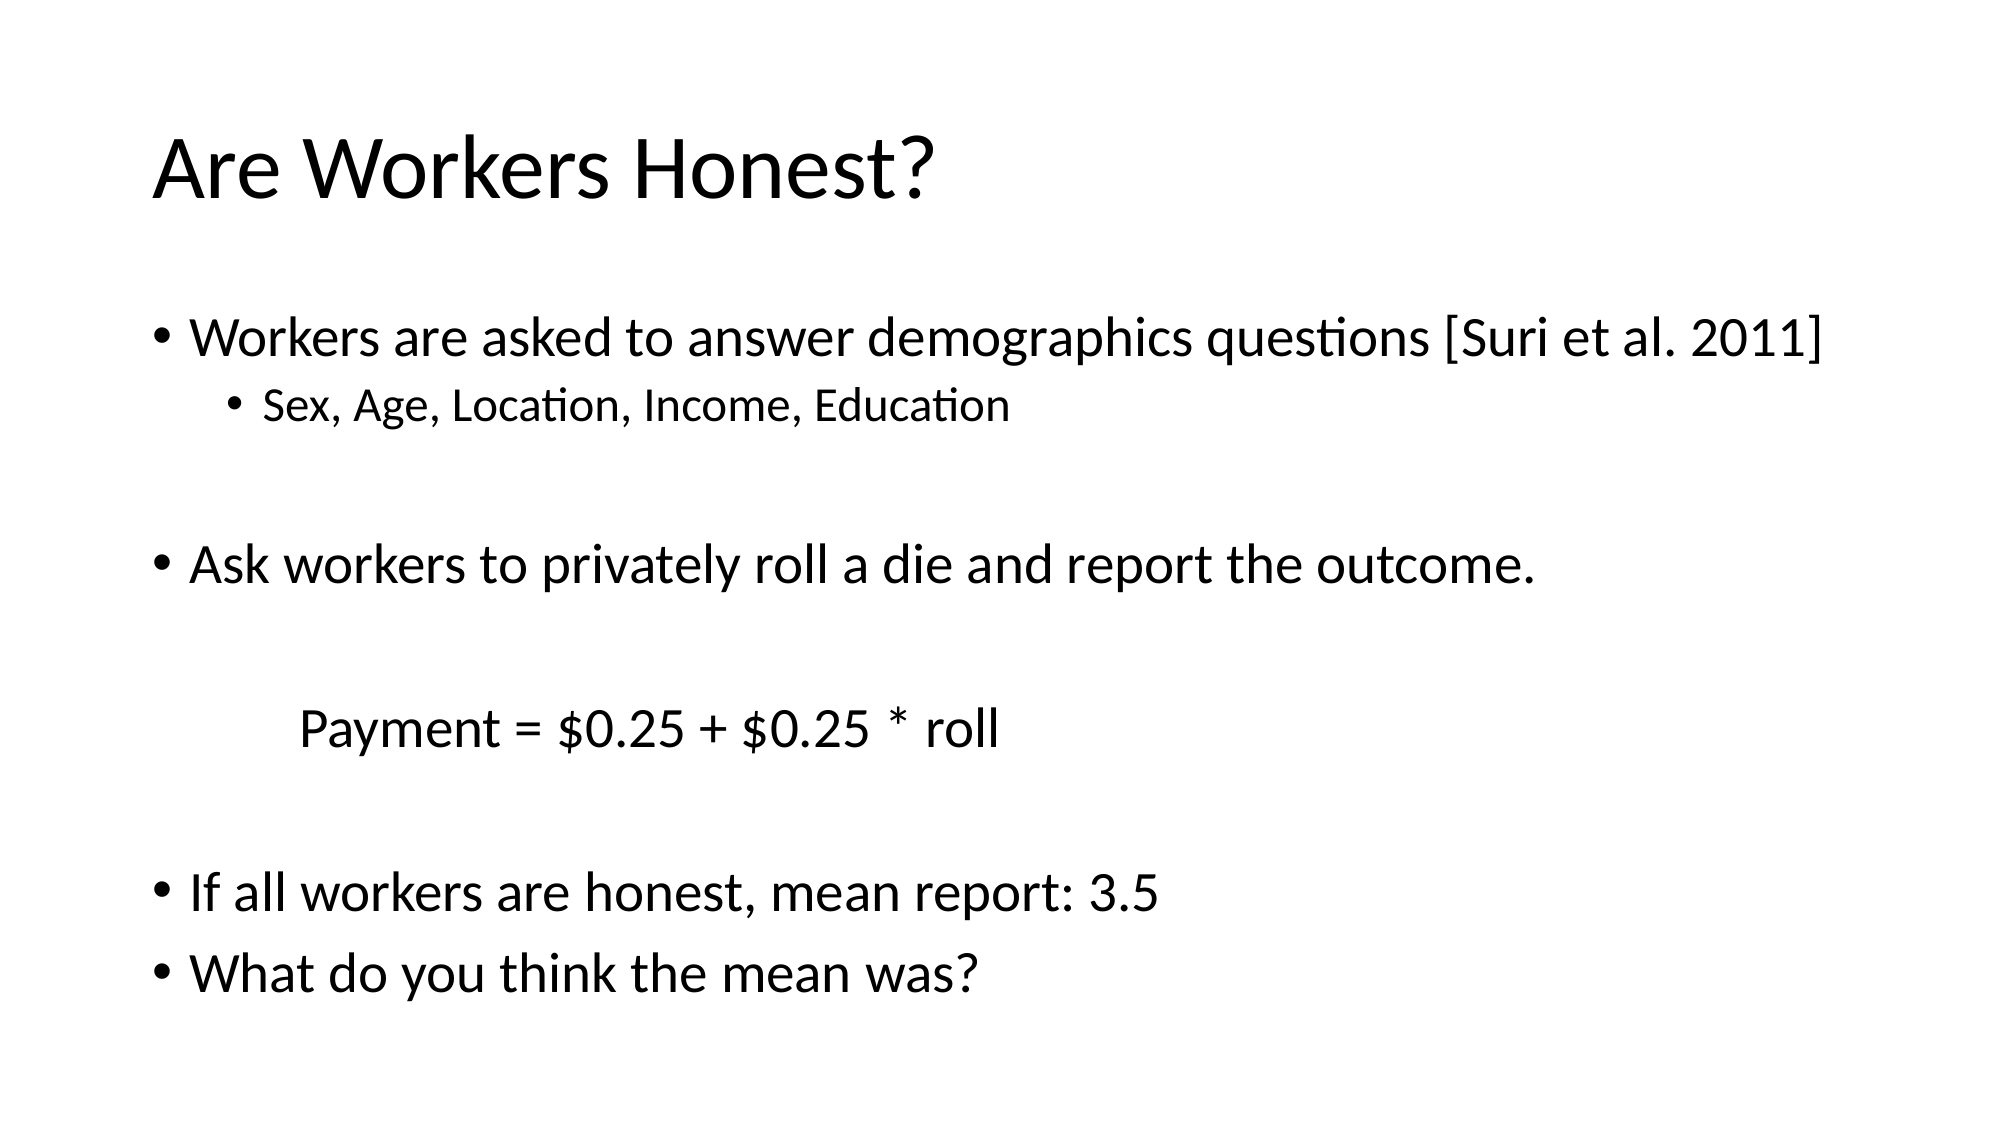

# Are Workers Honest?
Workers are asked to answer demographics questions [Suri et al. 2011]
Sex, Age, Location, Income, Education

Ask workers to privately roll a die and report the outcome.

	Payment = $0.25 + $0.25 * roll

If all workers are honest, mean report: 3.5
What do you think the mean was?